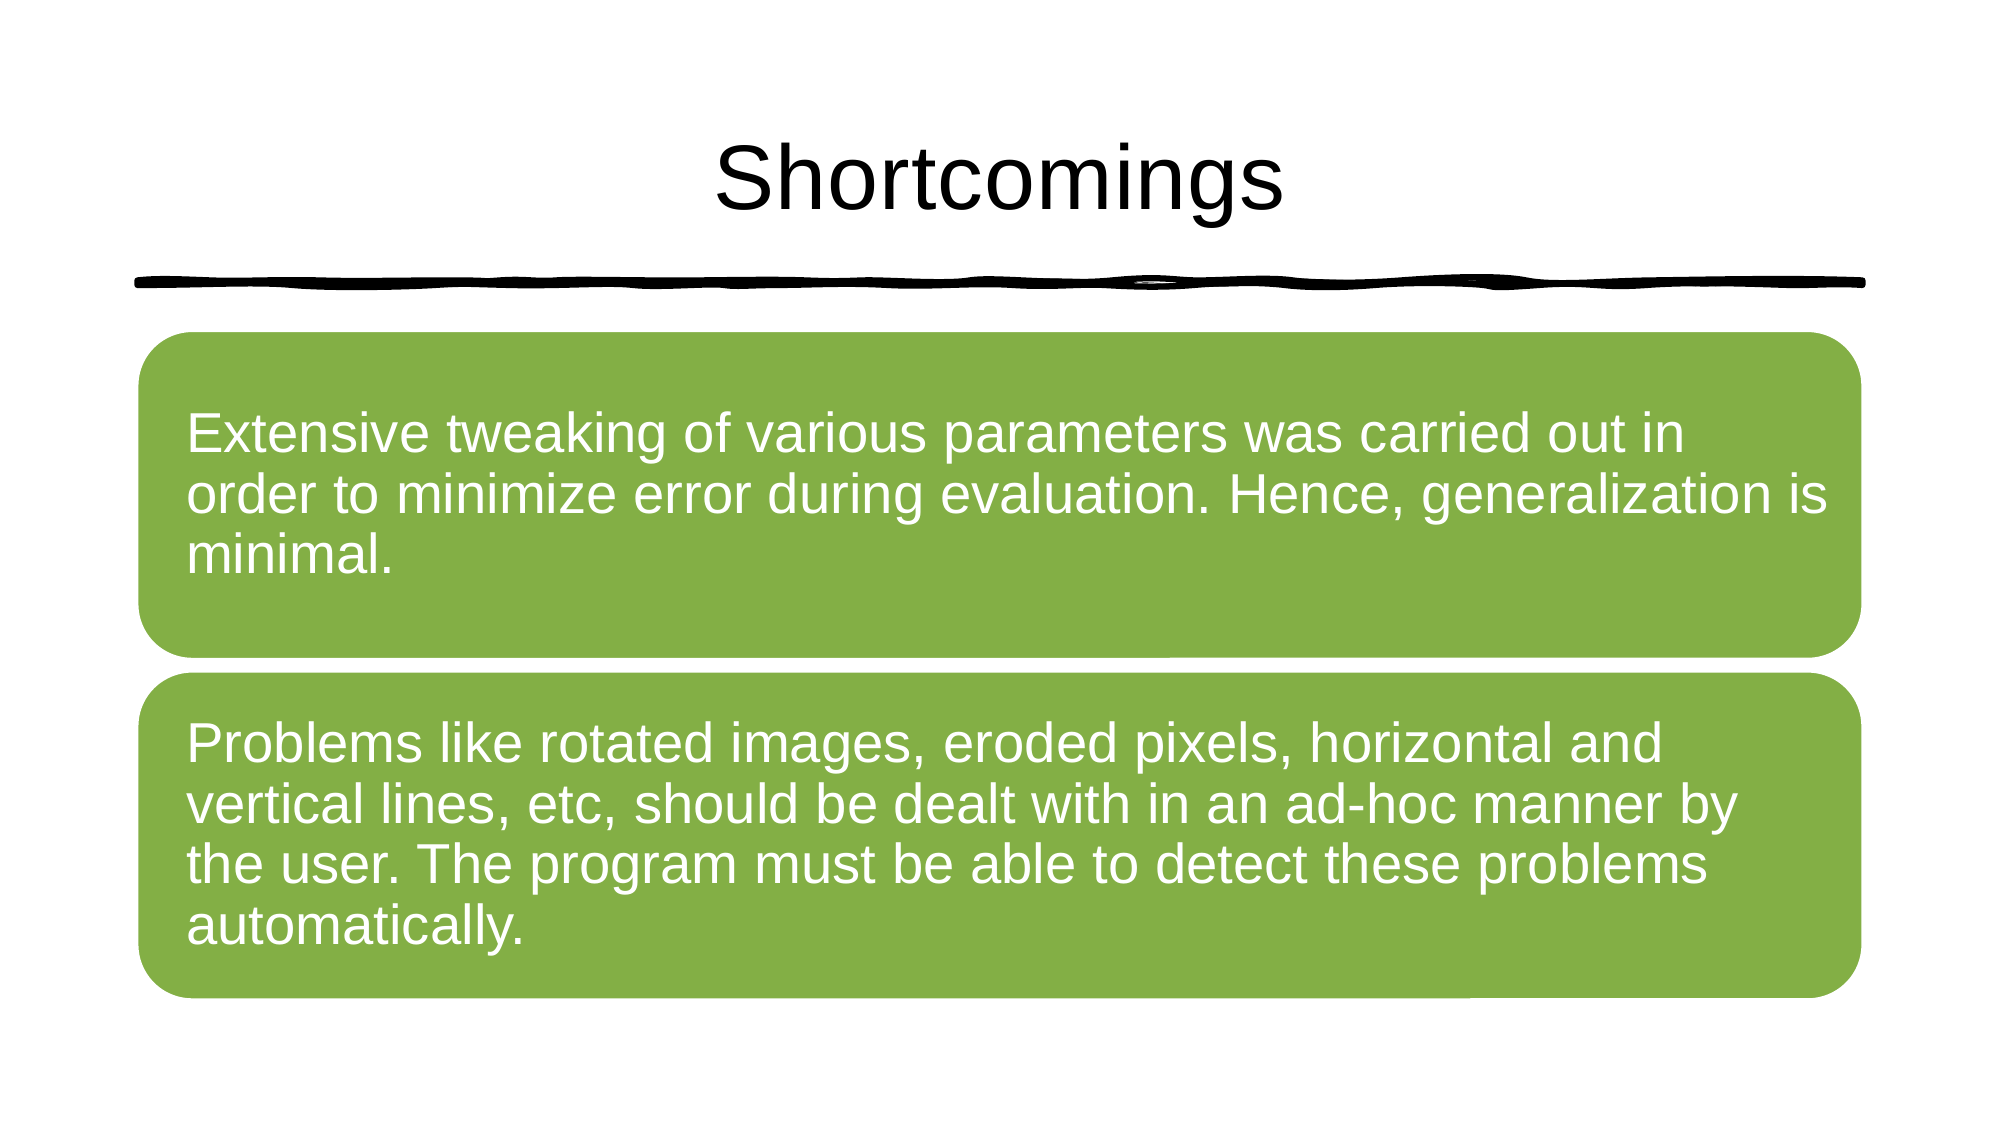

# Shortcomings
Extensive tweaking of various parameters was carried out in order to minimize error during evaluation. Hence, generalization is minimal.
Problems like rotated images, eroded pixels, horizontal and vertical lines, etc, should be dealt with in an ad-hoc manner by the user. The program must be able to detect these problems automatically.